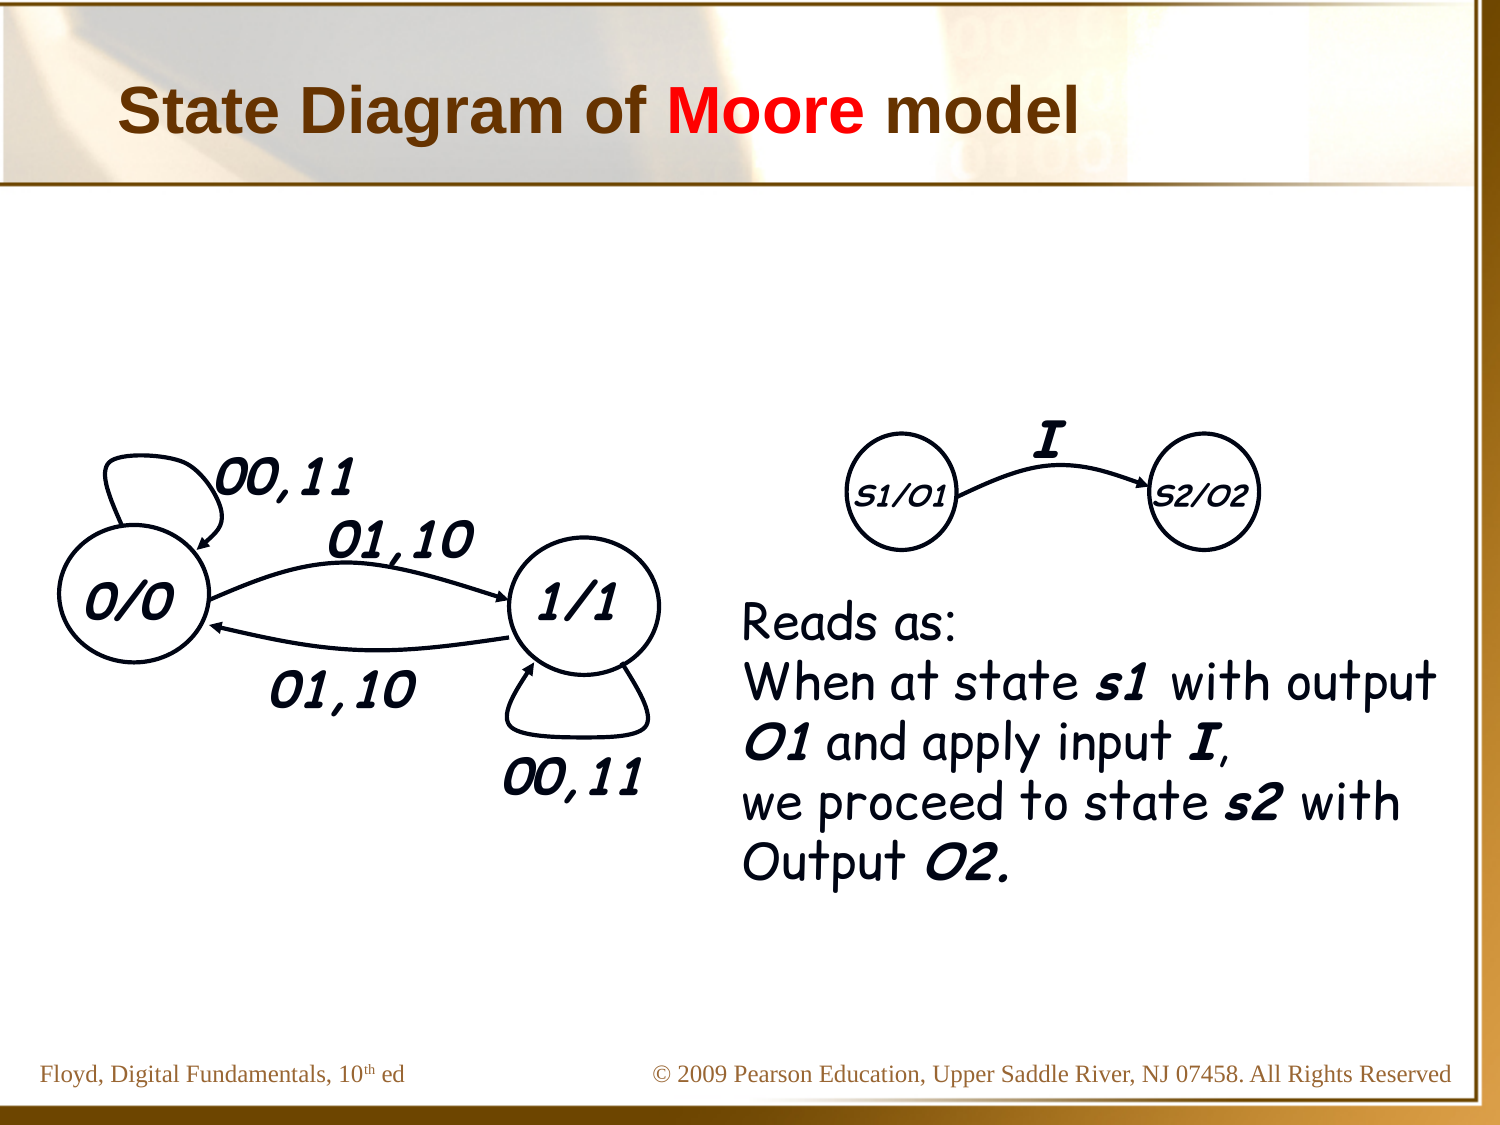

# State Diagram of Moore model
I

00,11

S1/O1
S2/O2
01,10

0/0

1/1
Reads as:
When at state s1 with output
O1 and apply input I,
we proceed to state s2 with
Output O2.

01,10

00,11